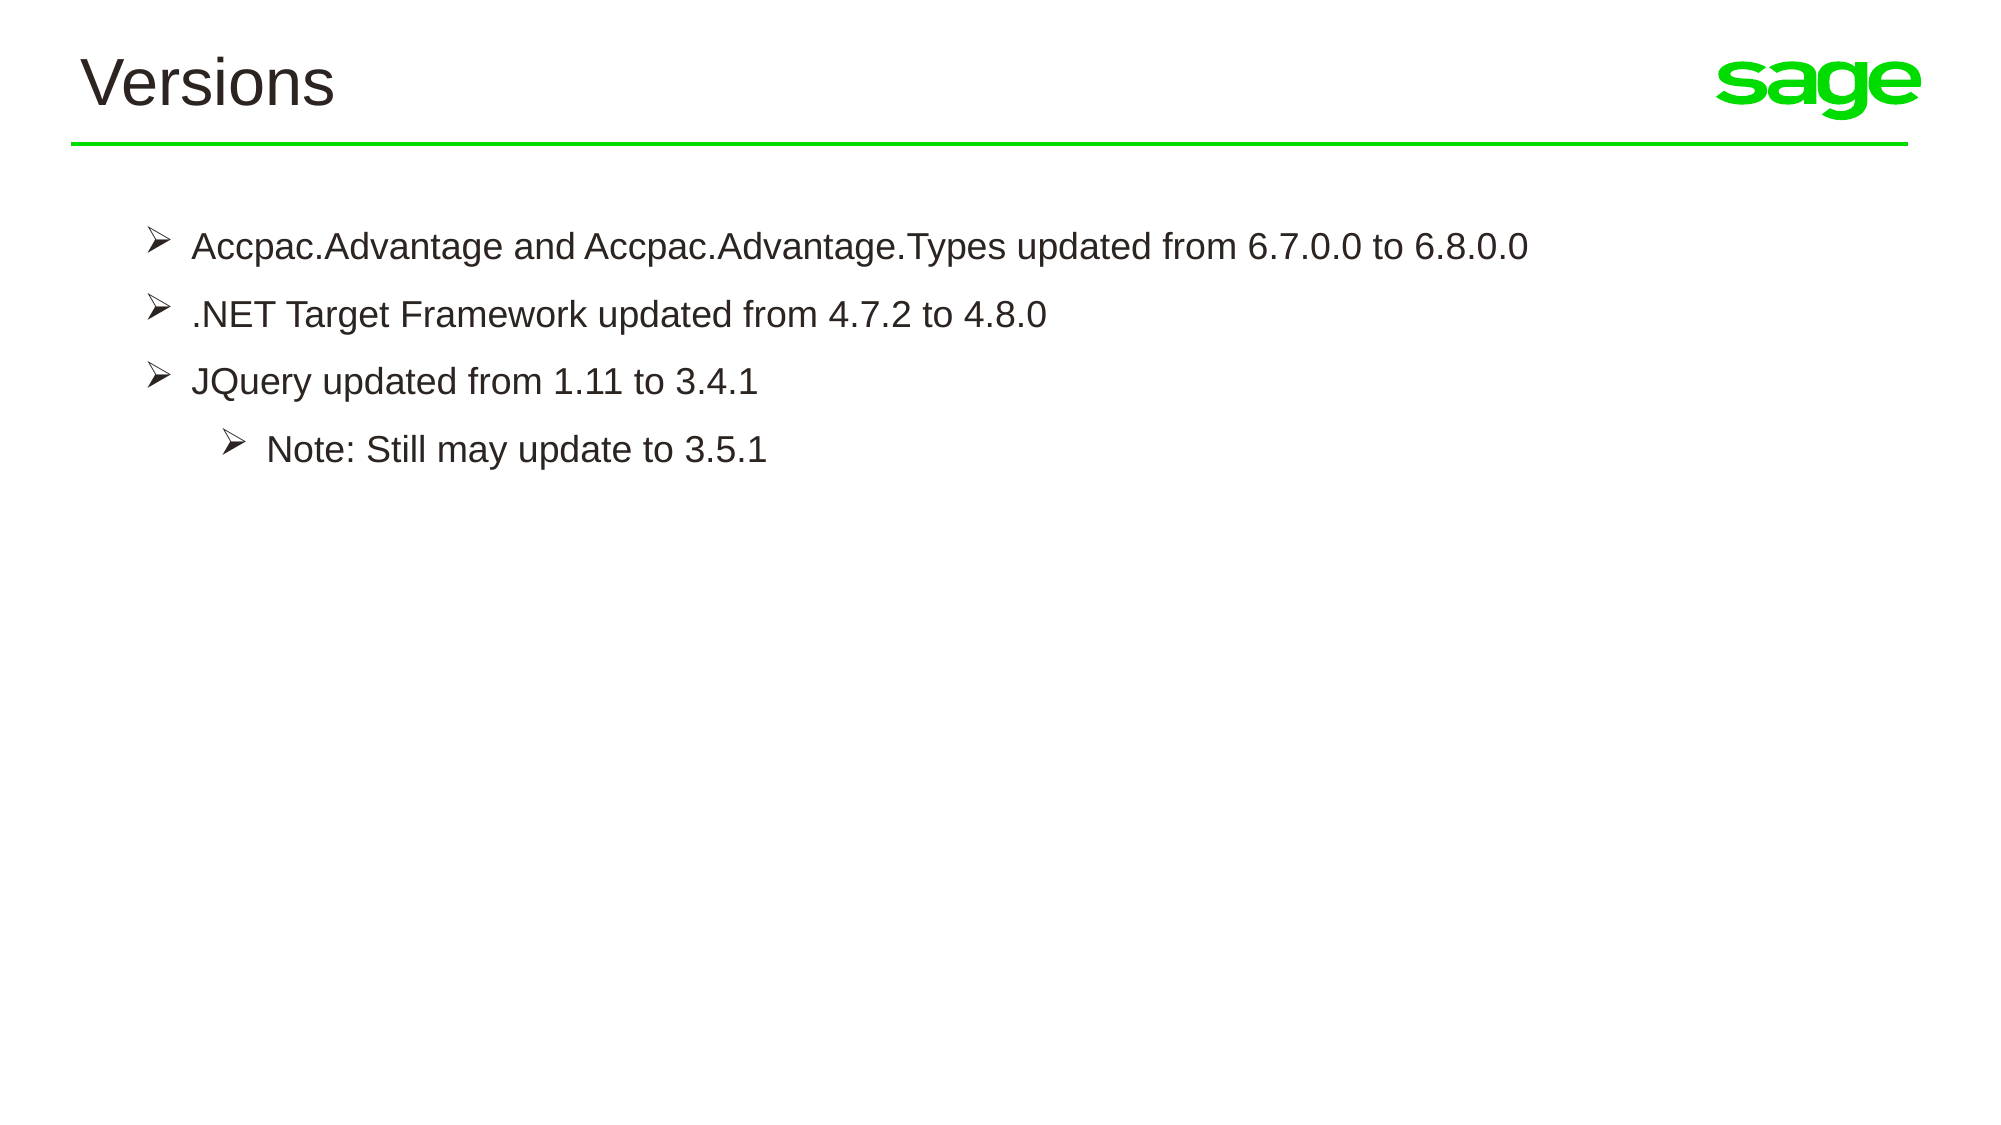

Versions
Accpac.Advantage and Accpac.Advantage.Types updated from 6.7.0.0 to 6.8.0.0
.NET Target Framework updated from 4.7.2 to 4.8.0
JQuery updated from 1.11 to 3.4.1
Note: Still may update to 3.5.1